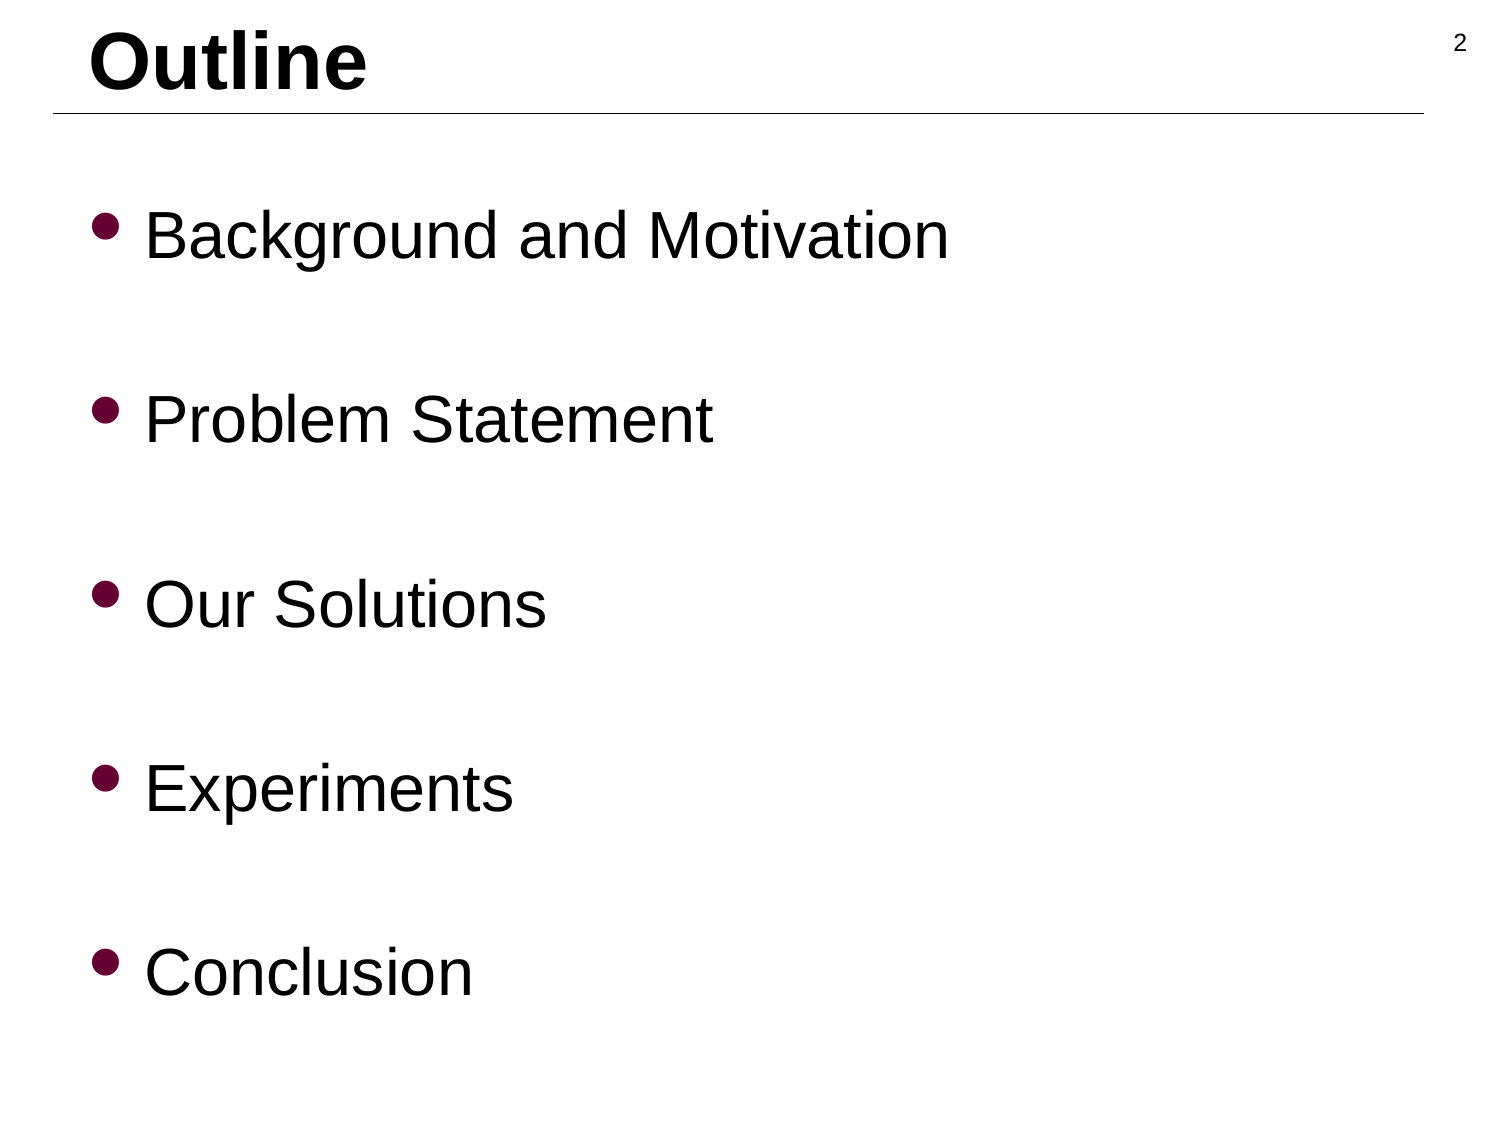

# Outline
2
Background and Motivation
Problem Statement
Our Solutions
Experiments
Conclusion